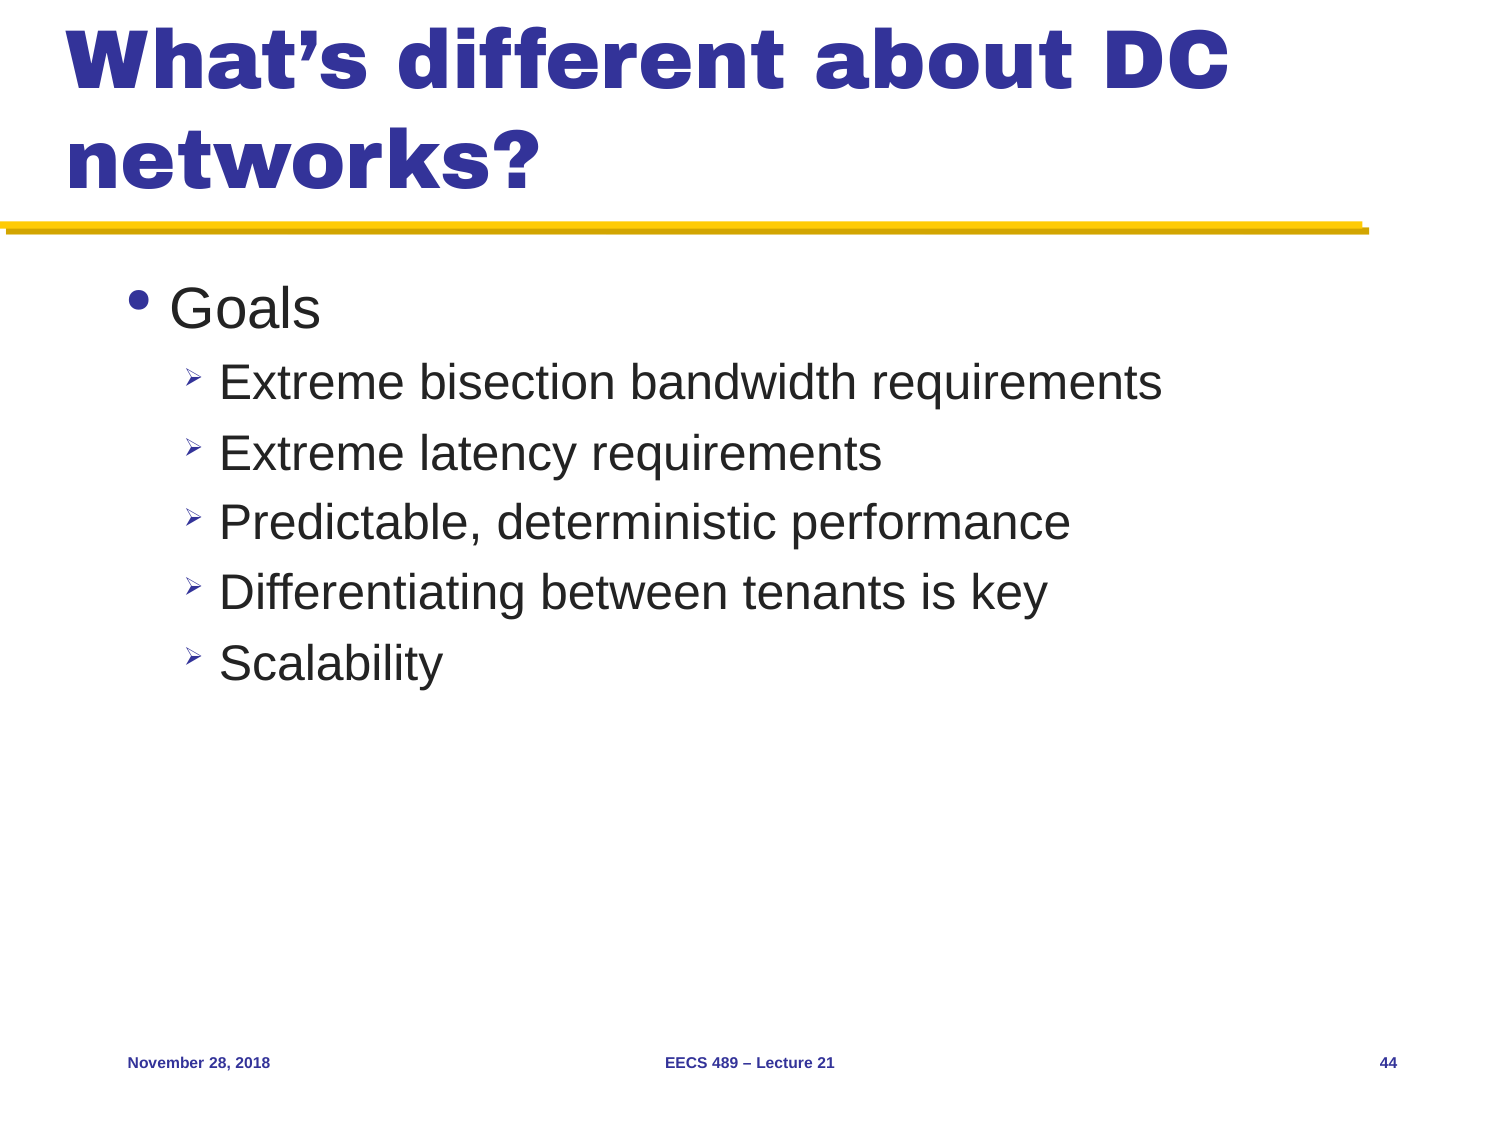

# What’s different about DC networks?
Goals
Extreme bisection bandwidth requirements
Extreme latency requirements
Predictable, deterministic performance
Differentiating between tenants is key
Scalability

November 28, 2018
EECS 489 – Lecture 21
44